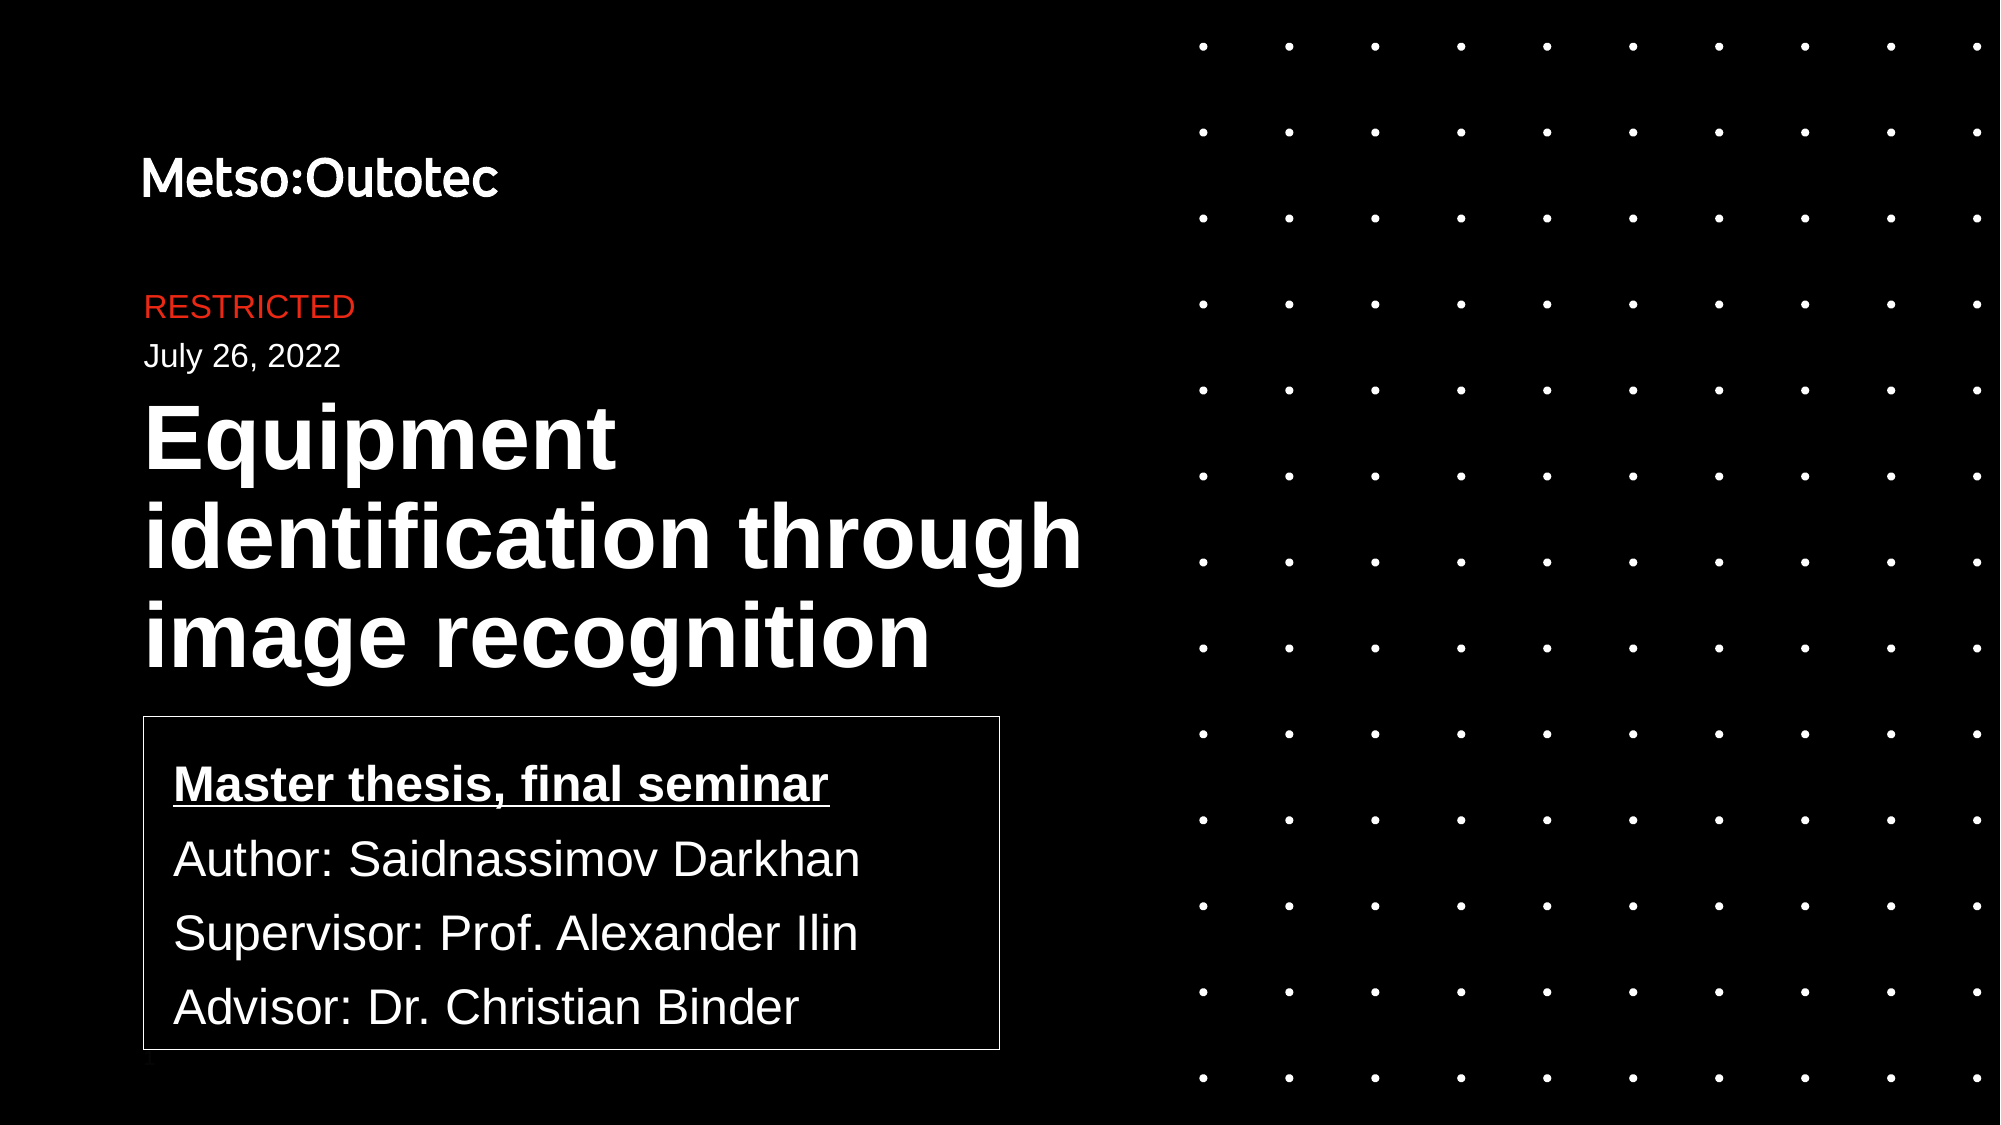

RESTRICTED
July 26, 2022
# Equipment identification through image recognition
Master thesis, final seminar
Author: Saidnassimov Darkhan
Supervisor: Prof. Alexander Ilin
Advisor: Dr. Christian Binder
1